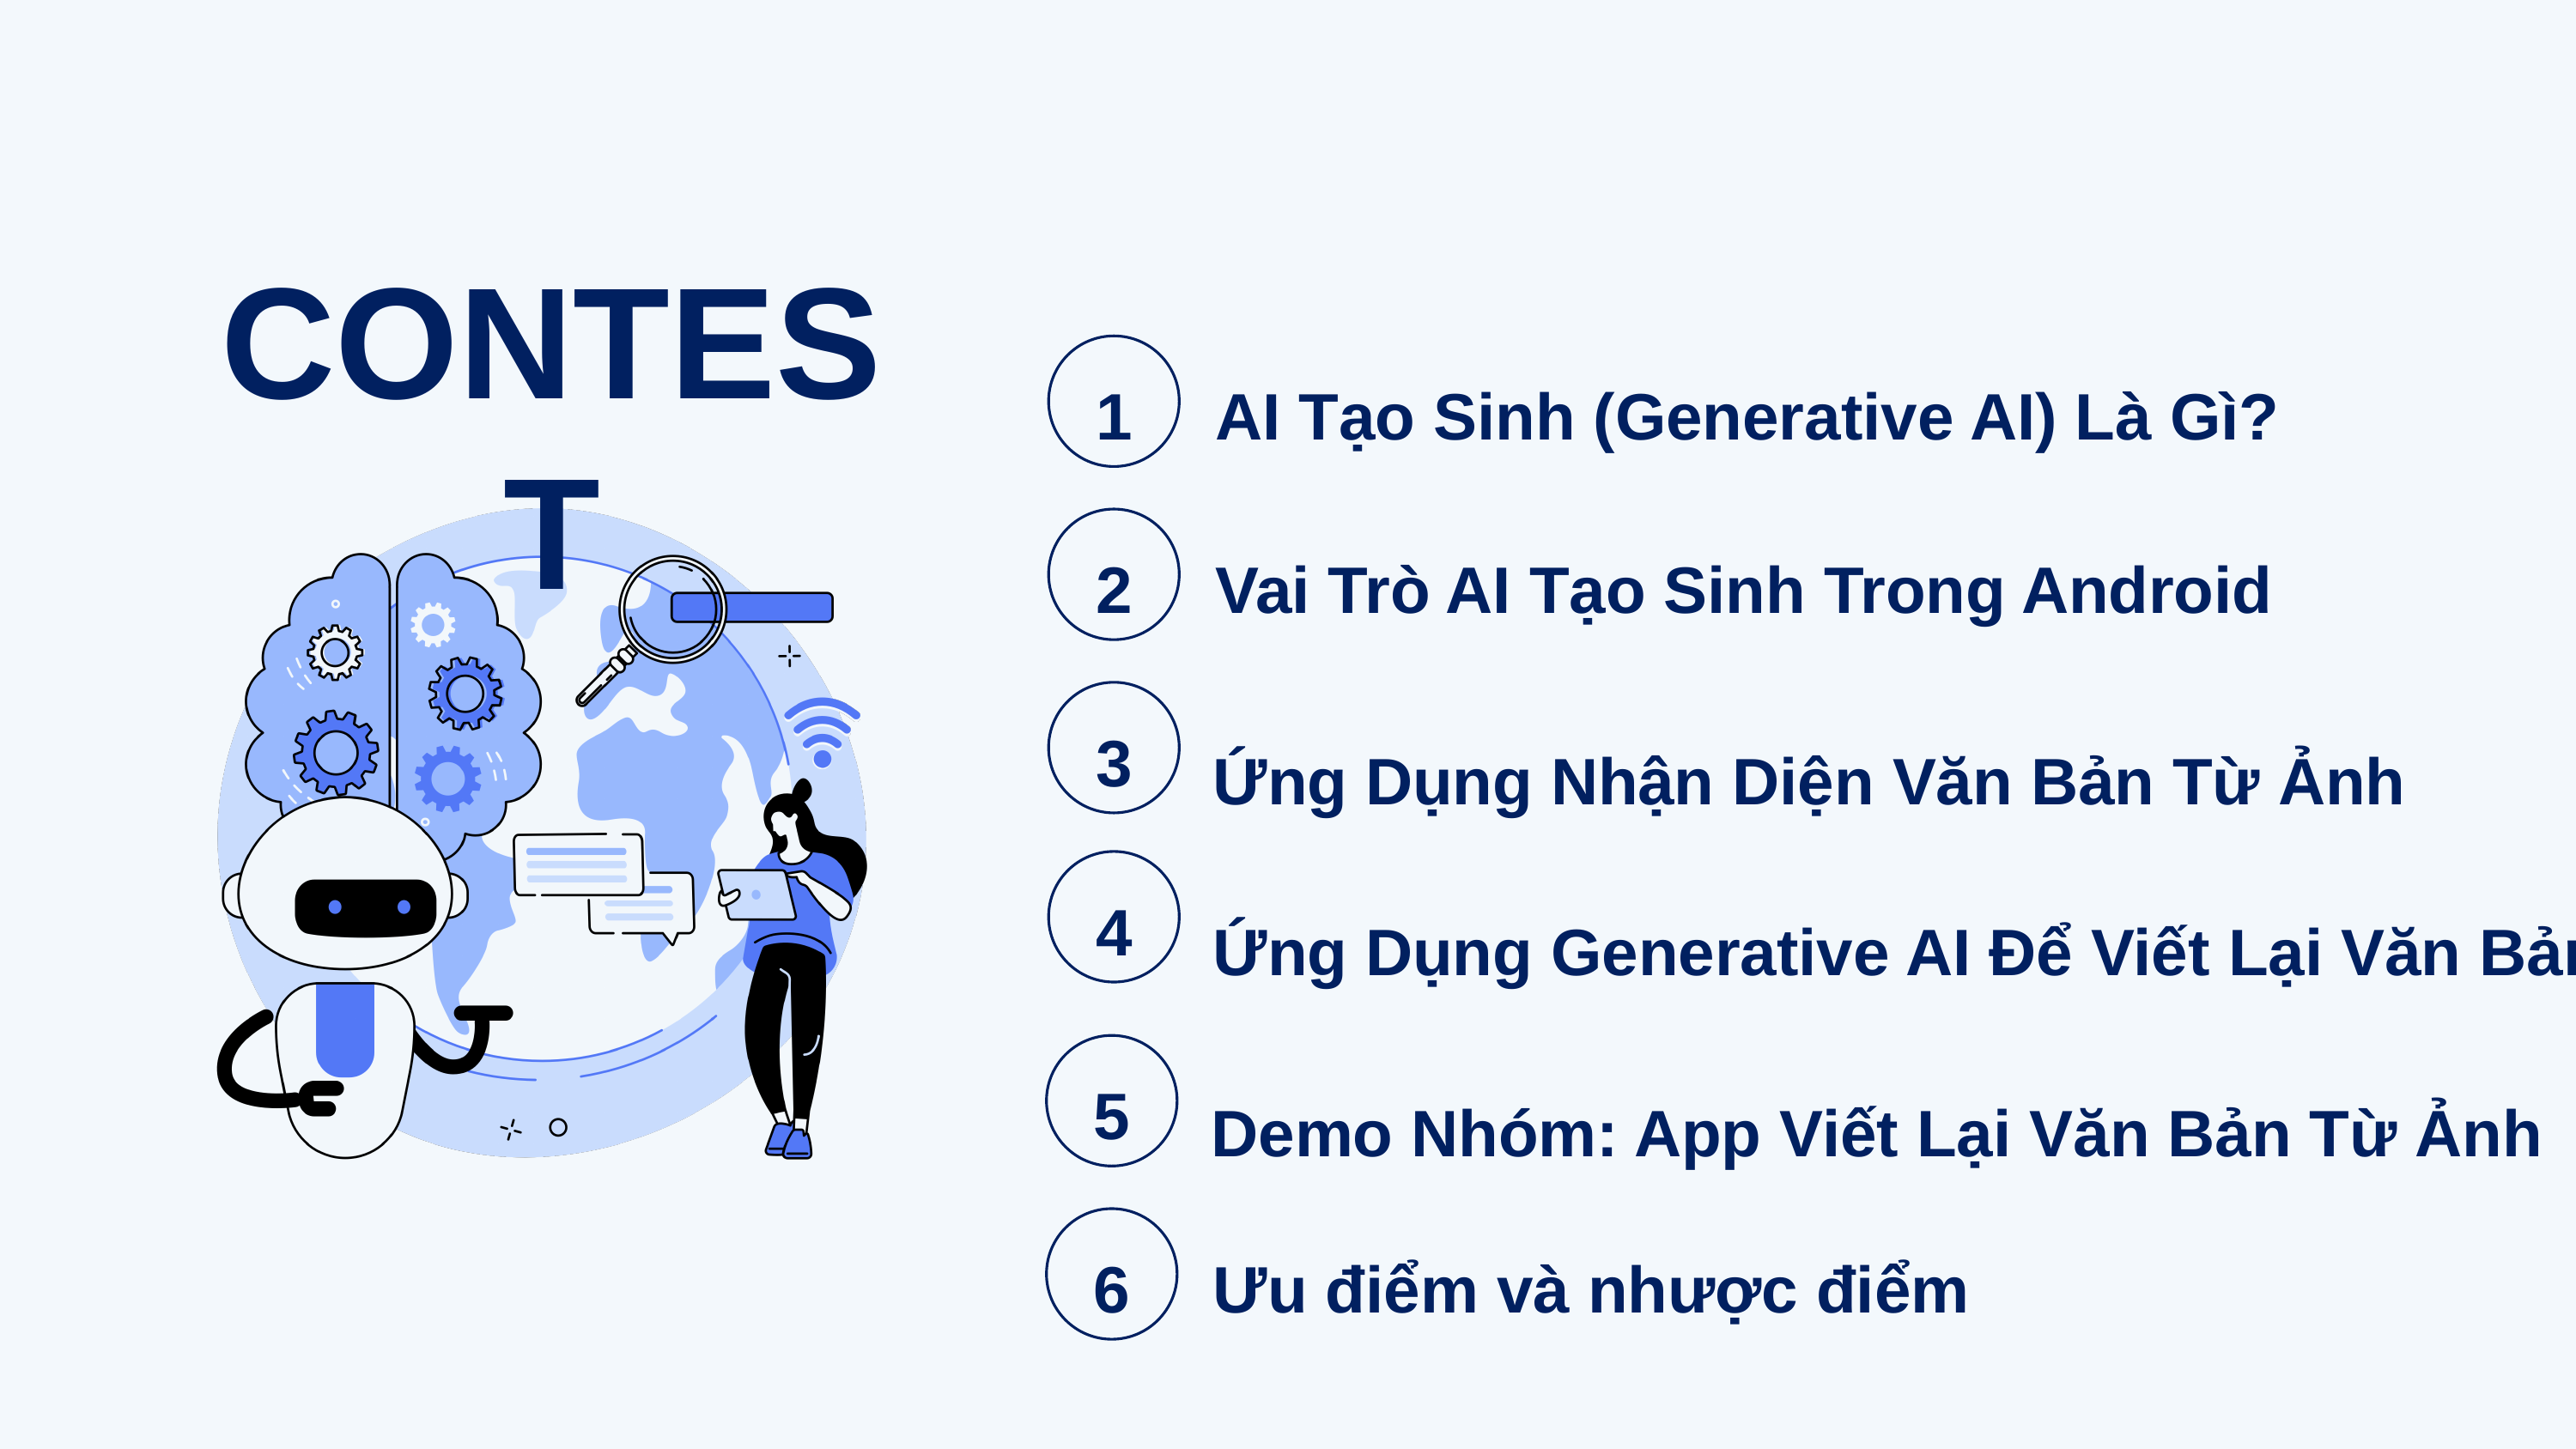

CONTEST
1
AI Tạo Sinh (Generative AI) Là Gì?

2
Vai Trò AI Tạo Sinh Trong Android

Ứng Dụng Nhận Diện Văn Bản Từ Ảnh
3

4

Ứng Dụng Generative AI Để Viết Lại Văn Bản
5

Demo Nhóm: App Viết Lại Văn Bản Từ Ảnh
6
Ưu điểm và nhược điểm